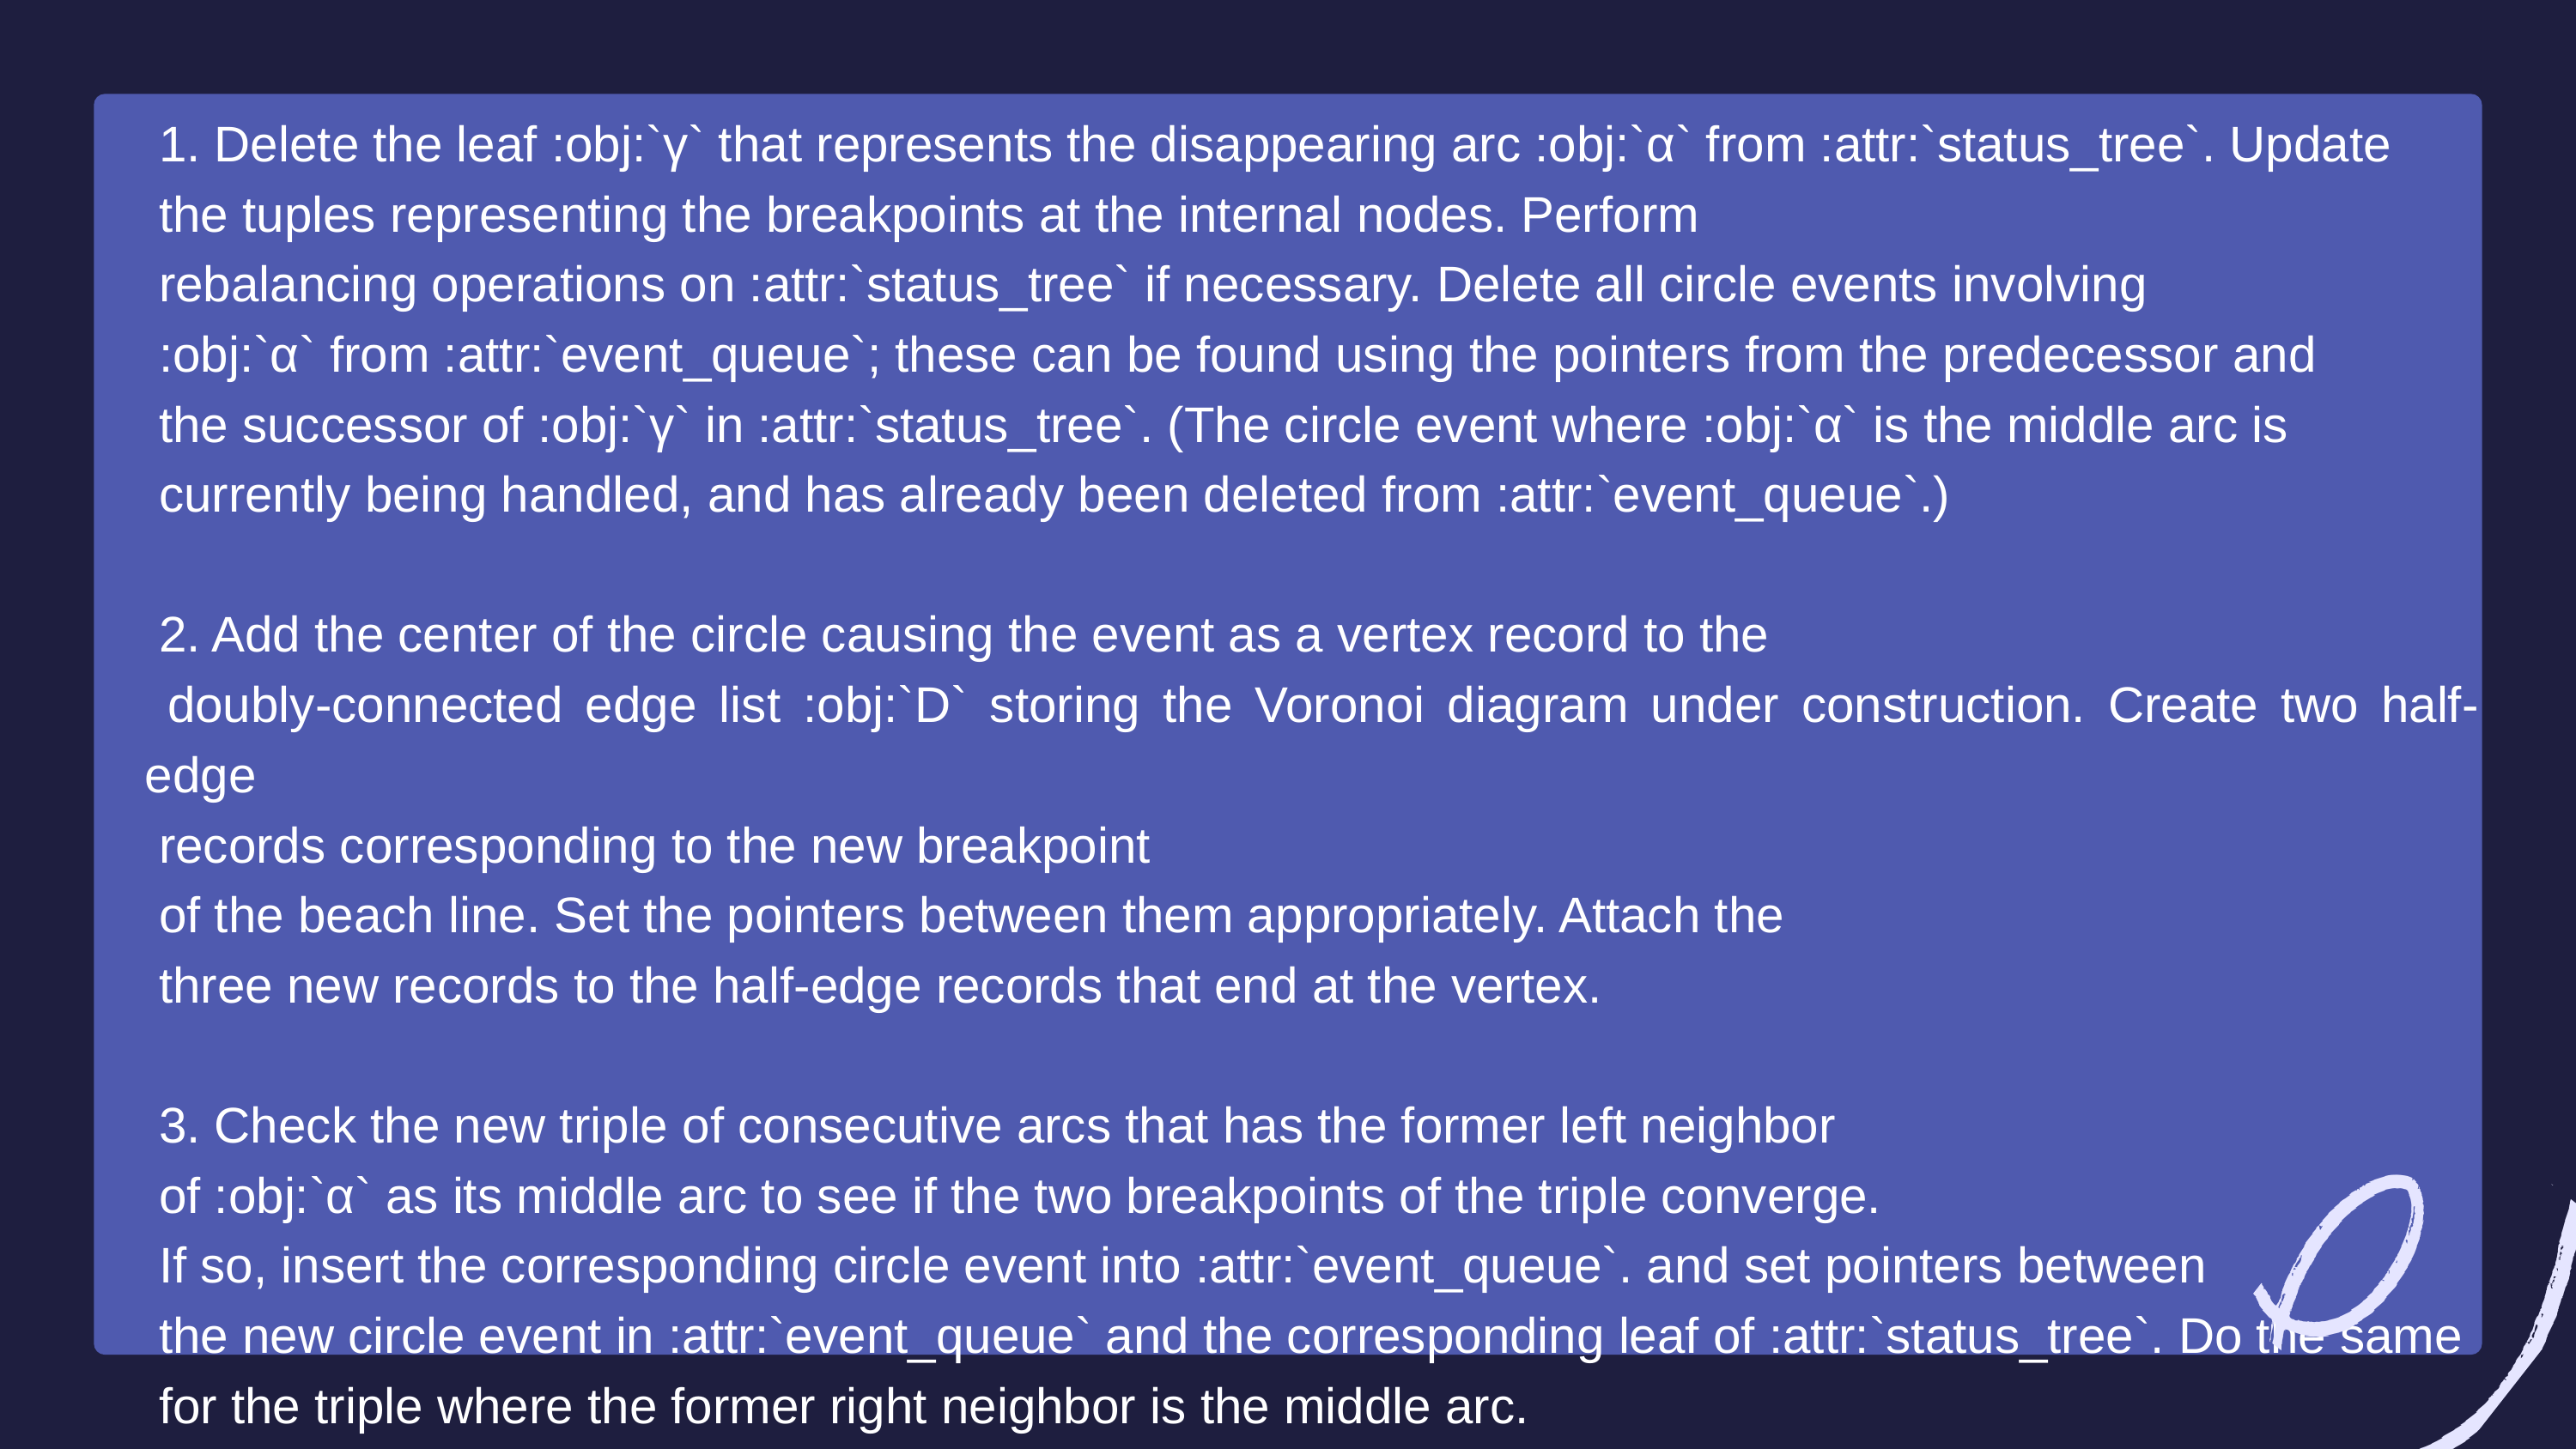

1. Delete the leaf :obj:`γ` that represents the disappearing arc :obj:`α` from :attr:`status_tree`. Update
 the tuples representing the breakpoints at the internal nodes. Perform
 rebalancing operations on :attr:`status_tree` if necessary. Delete all circle events involving
 :obj:`α` from :attr:`event_queue`; these can be found using the pointers from the predecessor and
 the successor of :obj:`γ` in :attr:`status_tree`. (The circle event where :obj:`α` is the middle arc is
 currently being handled, and has already been deleted from :attr:`event_queue`.)

 2. Add the center of the circle causing the event as a vertex record to the
 doubly-connected edge list :obj:`D` storing the Voronoi diagram under construction. Create two half-edge
 records corresponding to the new breakpoint
 of the beach line. Set the pointers between them appropriately. Attach the
 three new records to the half-edge records that end at the vertex.

 3. Check the new triple of consecutive arcs that has the former left neighbor
 of :obj:`α` as its middle arc to see if the two breakpoints of the triple converge.
 If so, insert the corresponding circle event into :attr:`event_queue`. and set pointers between
 the new circle event in :attr:`event_queue` and the corresponding leaf of :attr:`status_tree`. Do the same
 for the triple where the former right neighbor is the middle arc.